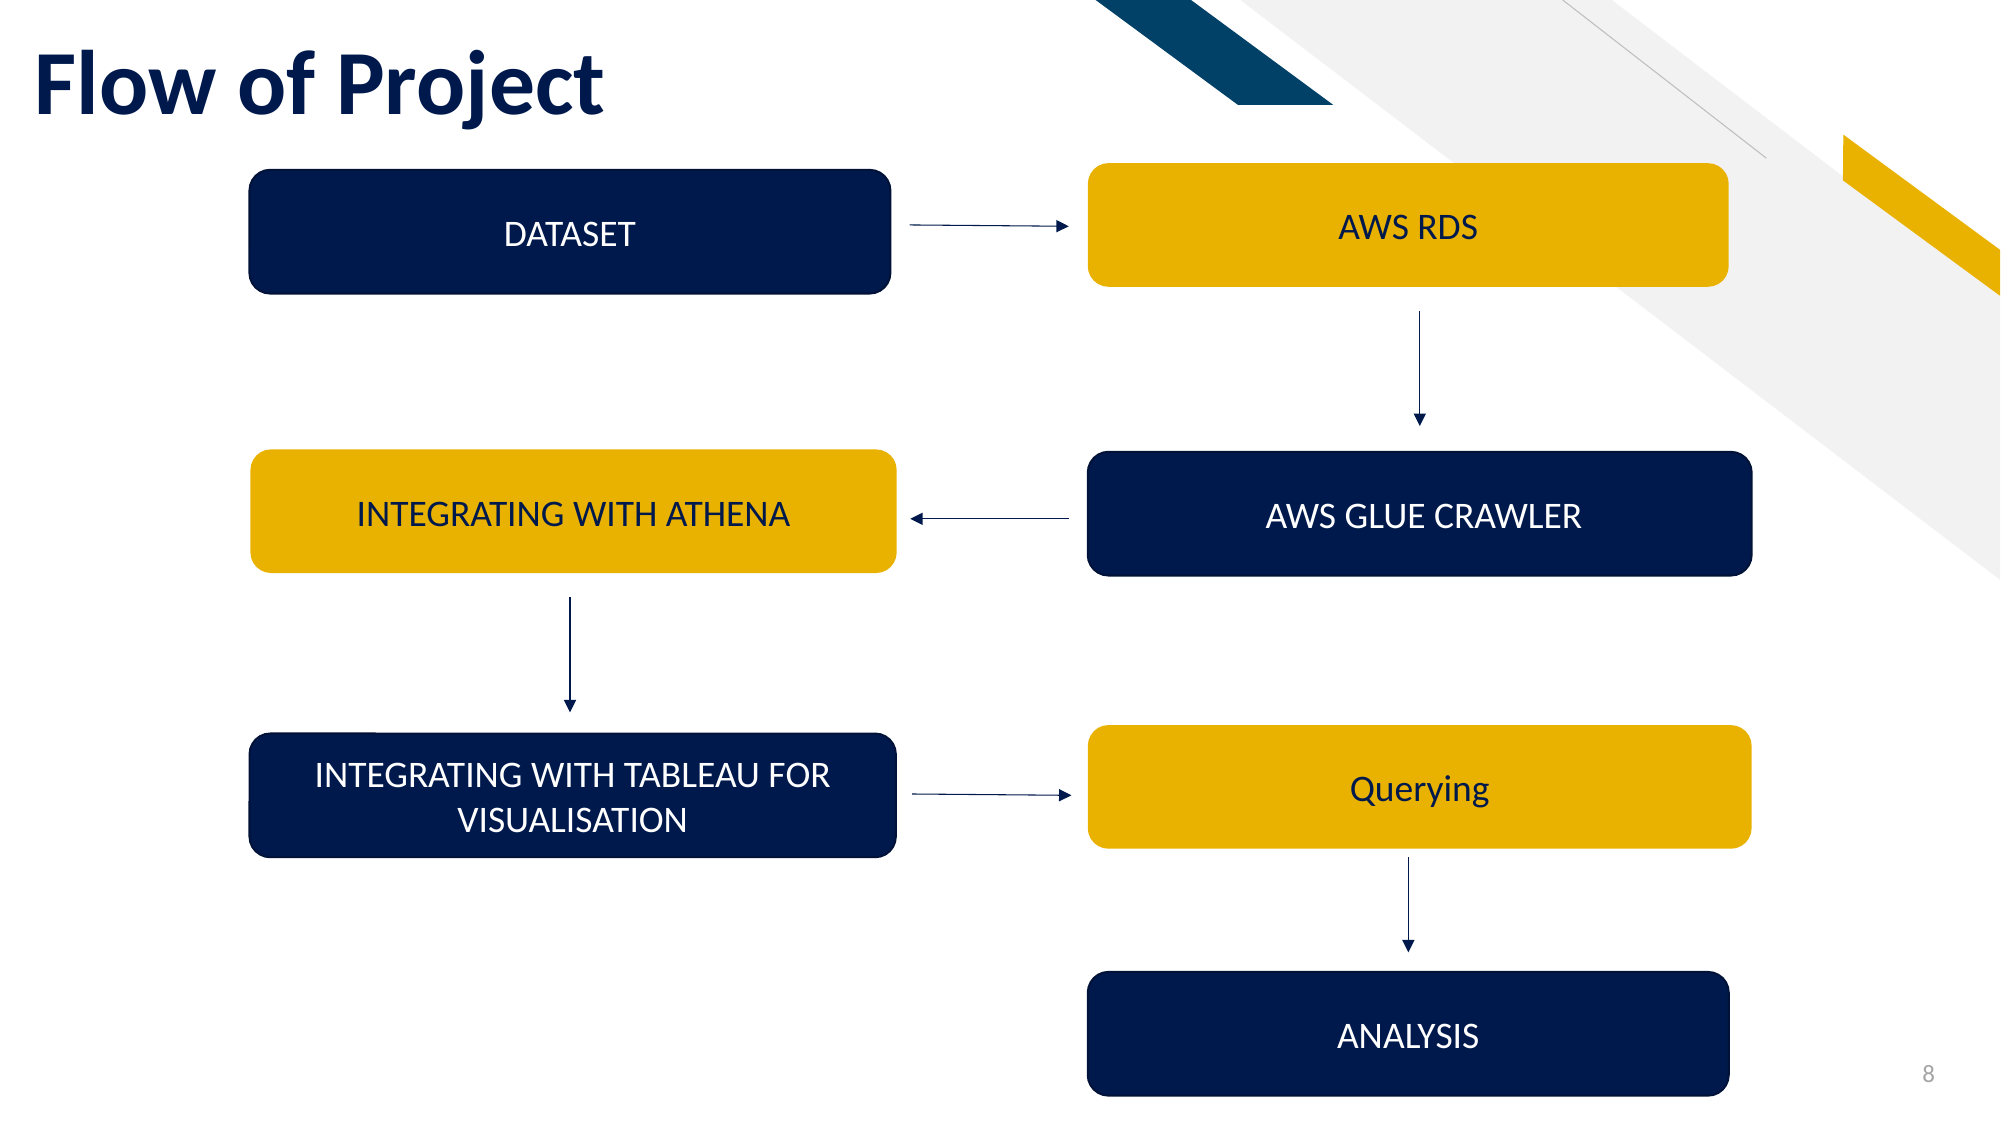

# Flow of Project

AWS RDS
DATASET
INTEGRATING WITH ATHENA
 AWS GLUE CRAWLER
Querying
INTEGRATING WITH TABLEAU FOR VISUALISATION
ANALYSIS
8